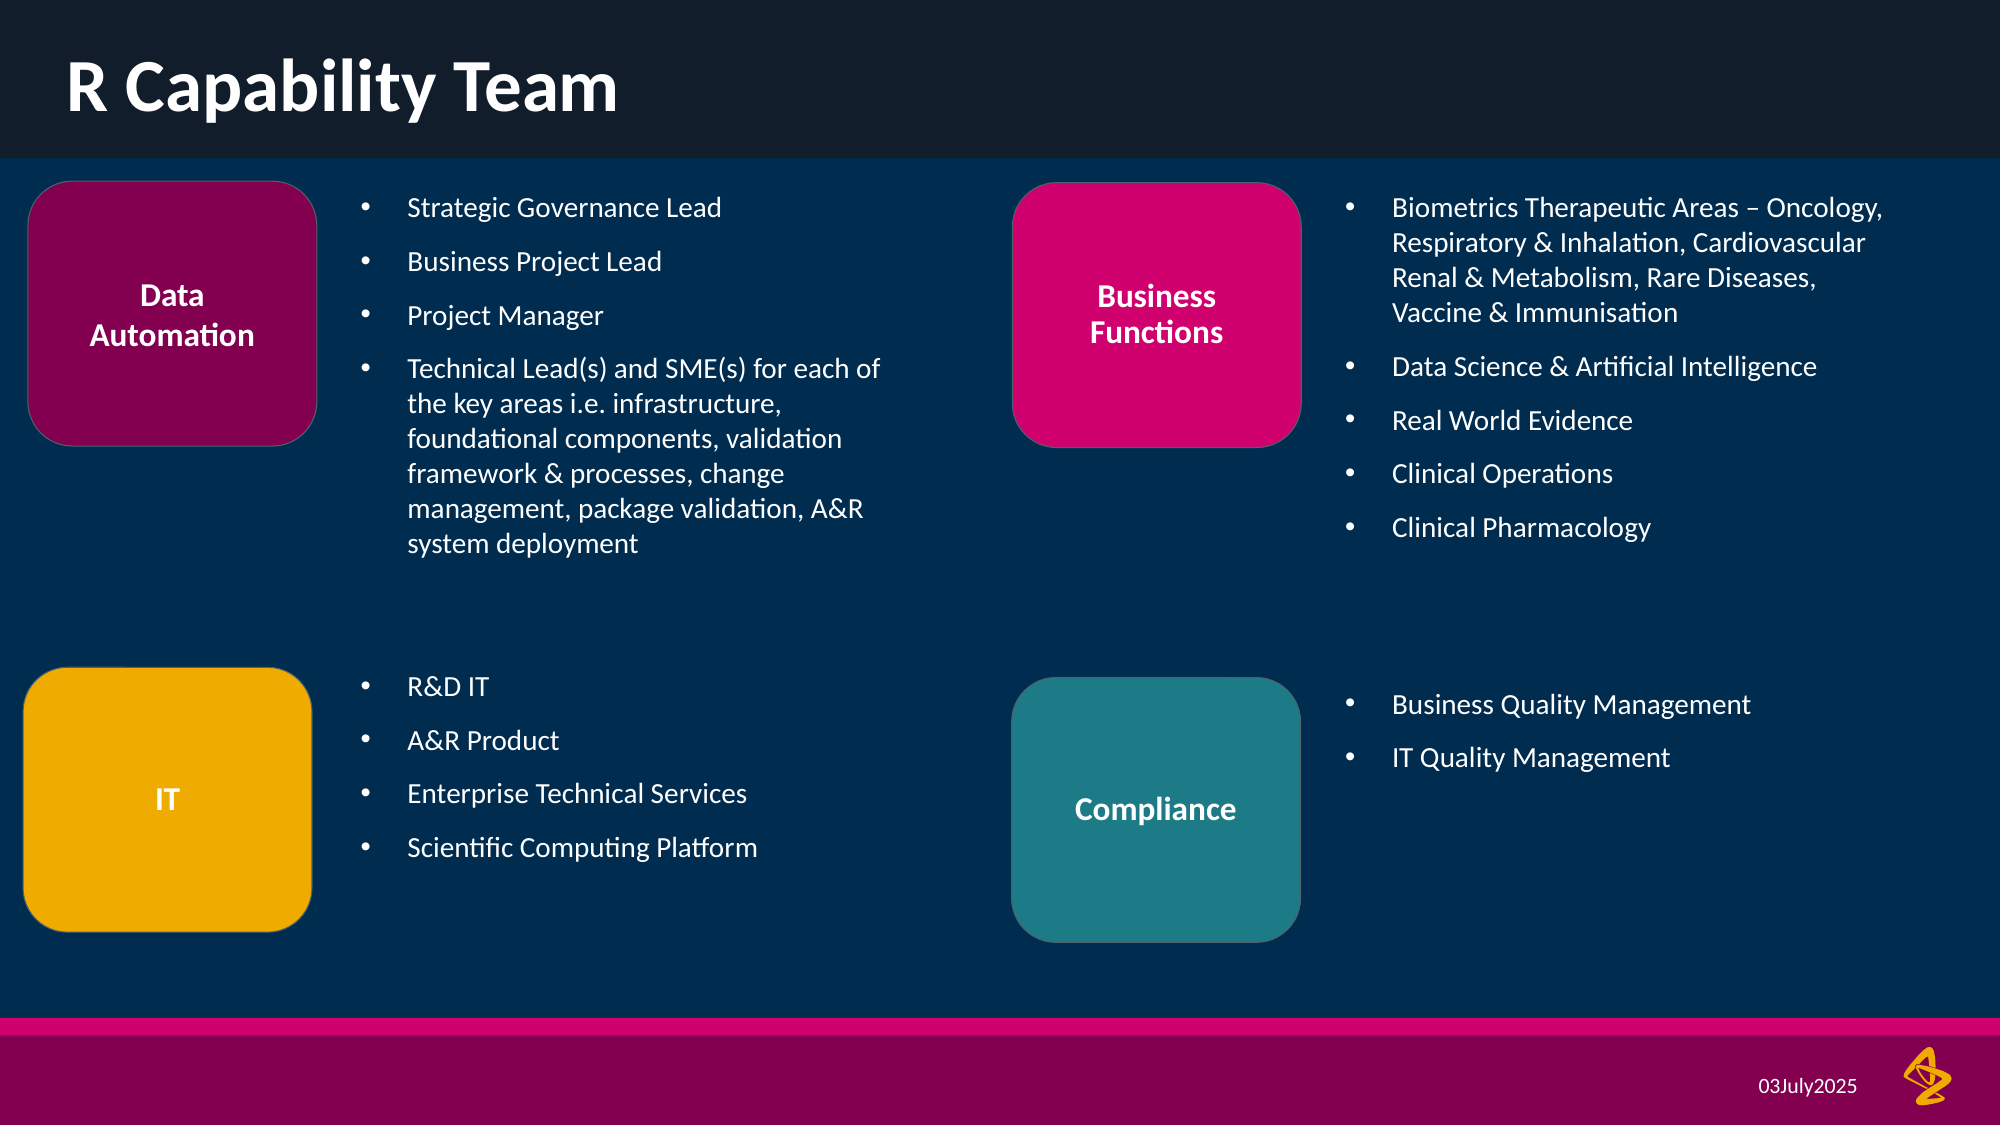

# R Capability Team
Data Automation
Strategic Governance Lead
Business Project Lead
Project Manager
Technical Lead(s) and SME(s) for each of the key areas i.e. infrastructure, foundational components, validation framework & processes, change management, package validation, A&R system deployment
Biometrics Therapeutic Areas – Oncology, Respiratory & Inhalation, Cardiovascular Renal & Metabolism, Rare Diseases, Vaccine & Immunisation
Data Science & Artificial Intelligence
Real World Evidence
Clinical Operations
Clinical Pharmacology
Business Functions
R&D IT
A&R Product
Enterprise Technical Services
Scientific Computing Platform
IT
Compliance
Business Quality Management
IT Quality Management
03July2025
10Feb2025